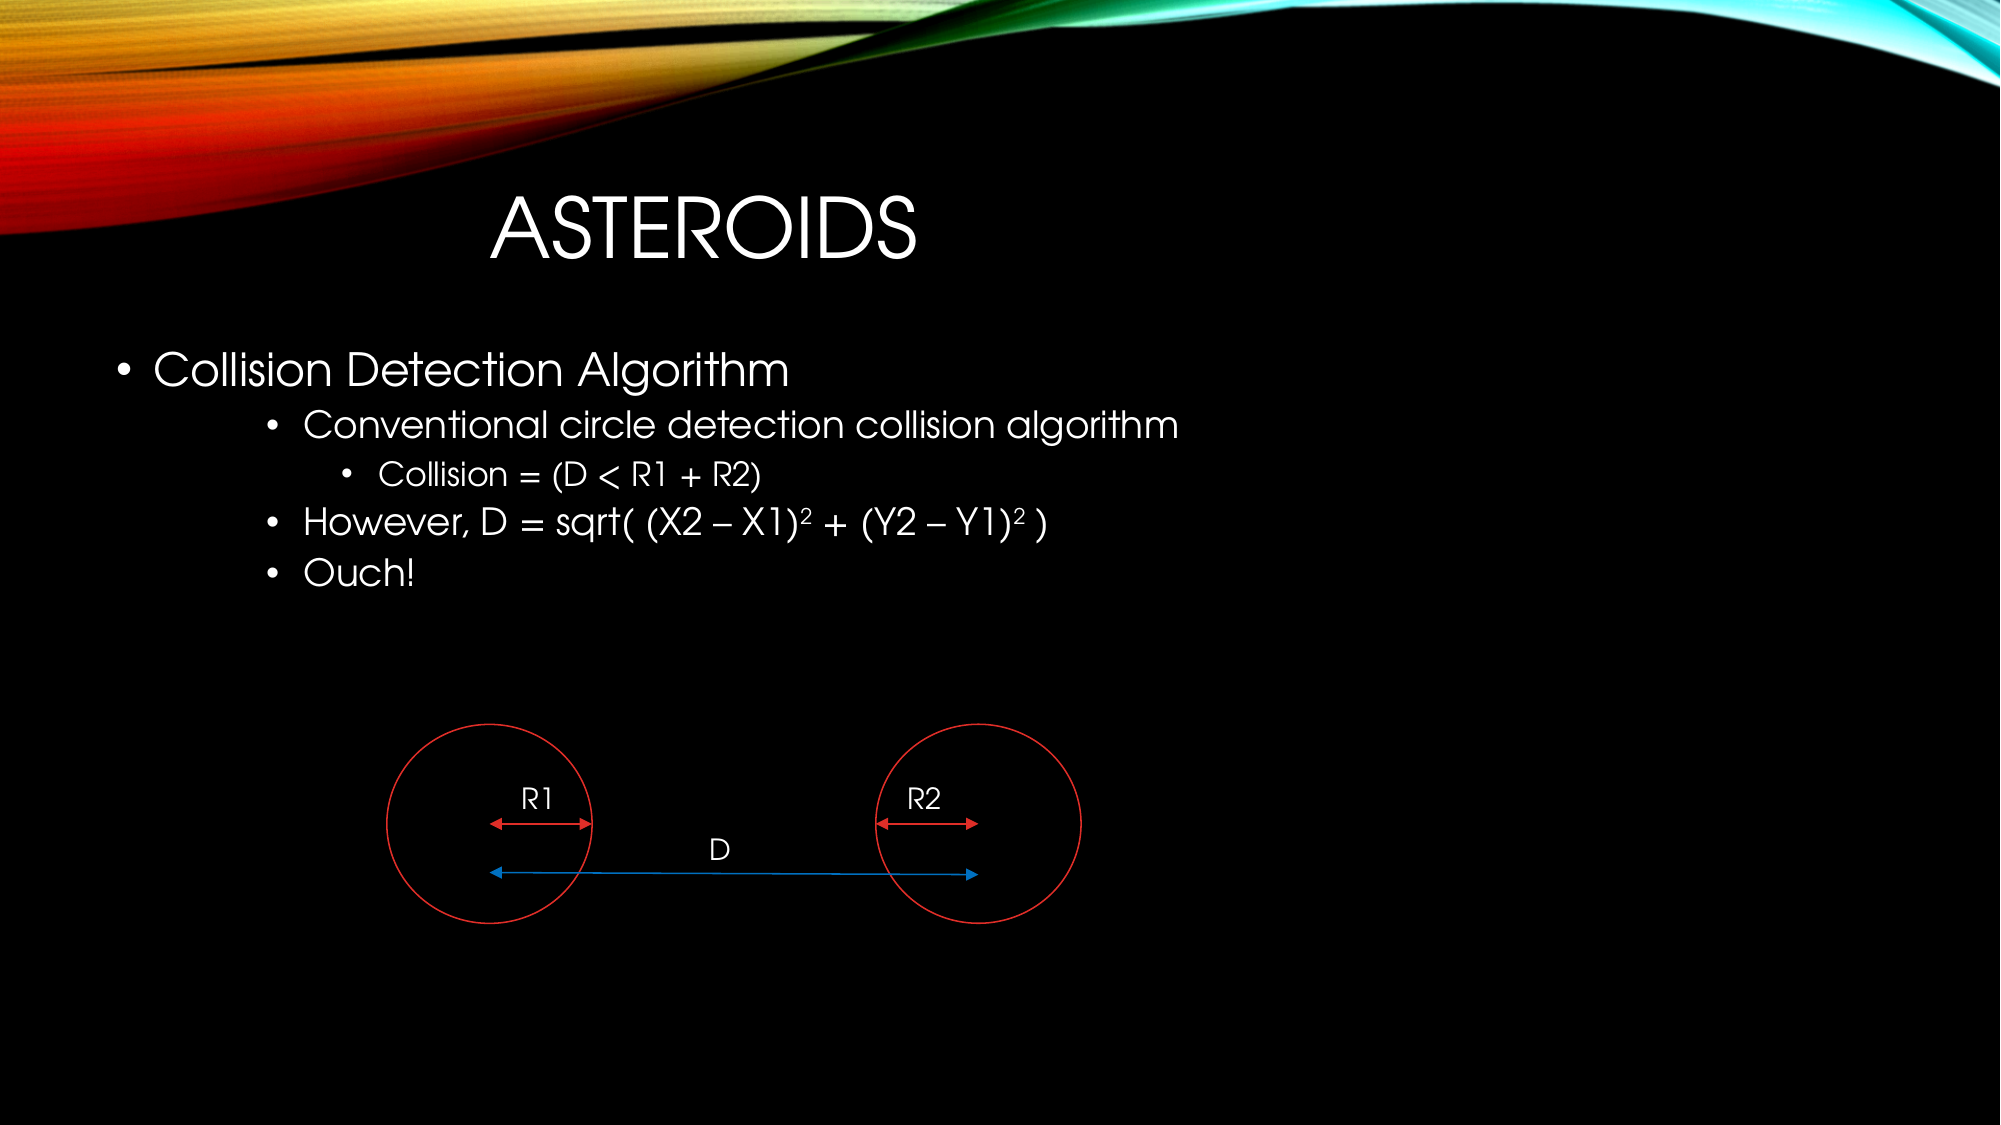

# Asteroids

Collision Detection Algorithm
Conventional circle detection collision algorithm
Collision = (D < R1 + R2)
However, D = sqrt( (X2 – X1)2 + (Y2 – Y1)2 )
Ouch!

R2
R1
D